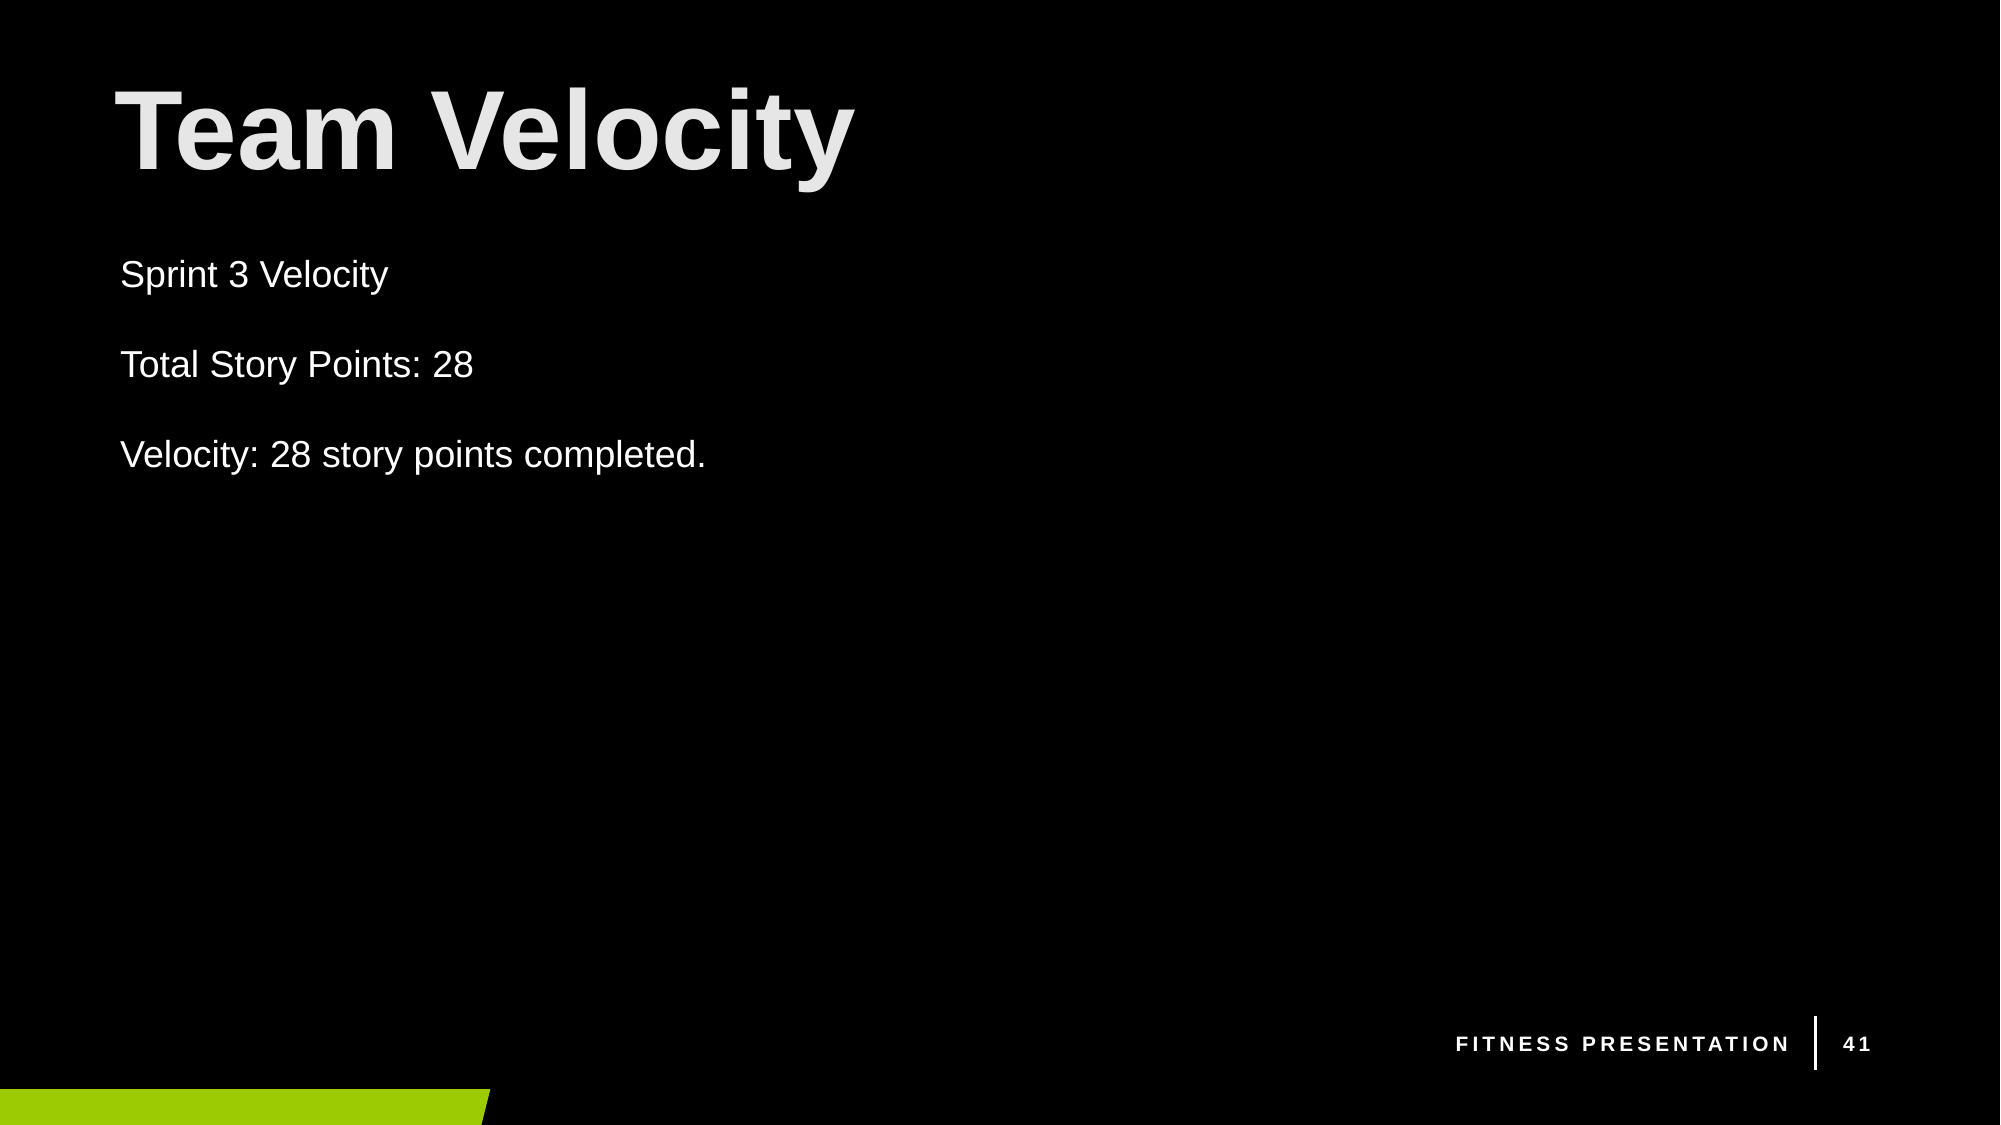

# Team Velocity
Sprint 3 Velocity

Total Story Points: 28

Velocity: 28 story points completed.
Fitness Presentation
41